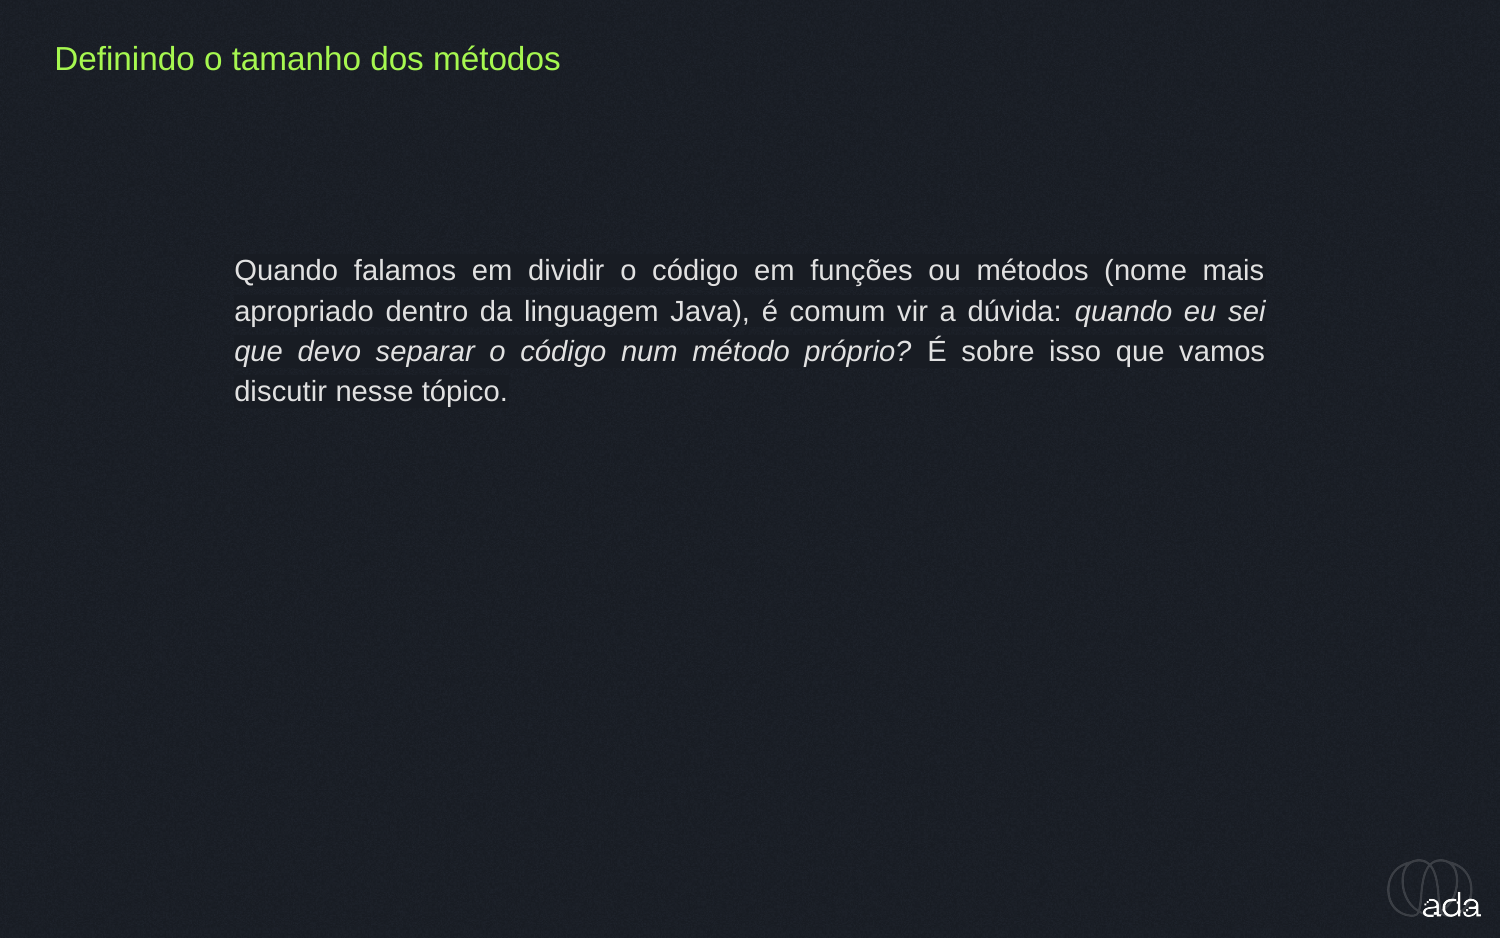

Definindo o tamanho dos métodos

Quando falamos em dividir o código em funções ou métodos (nome mais apropriado dentro da linguagem Java), é comum vir a dúvida: quando eu sei que devo separar o código num método próprio? É sobre isso que vamos discutir nesse tópico.